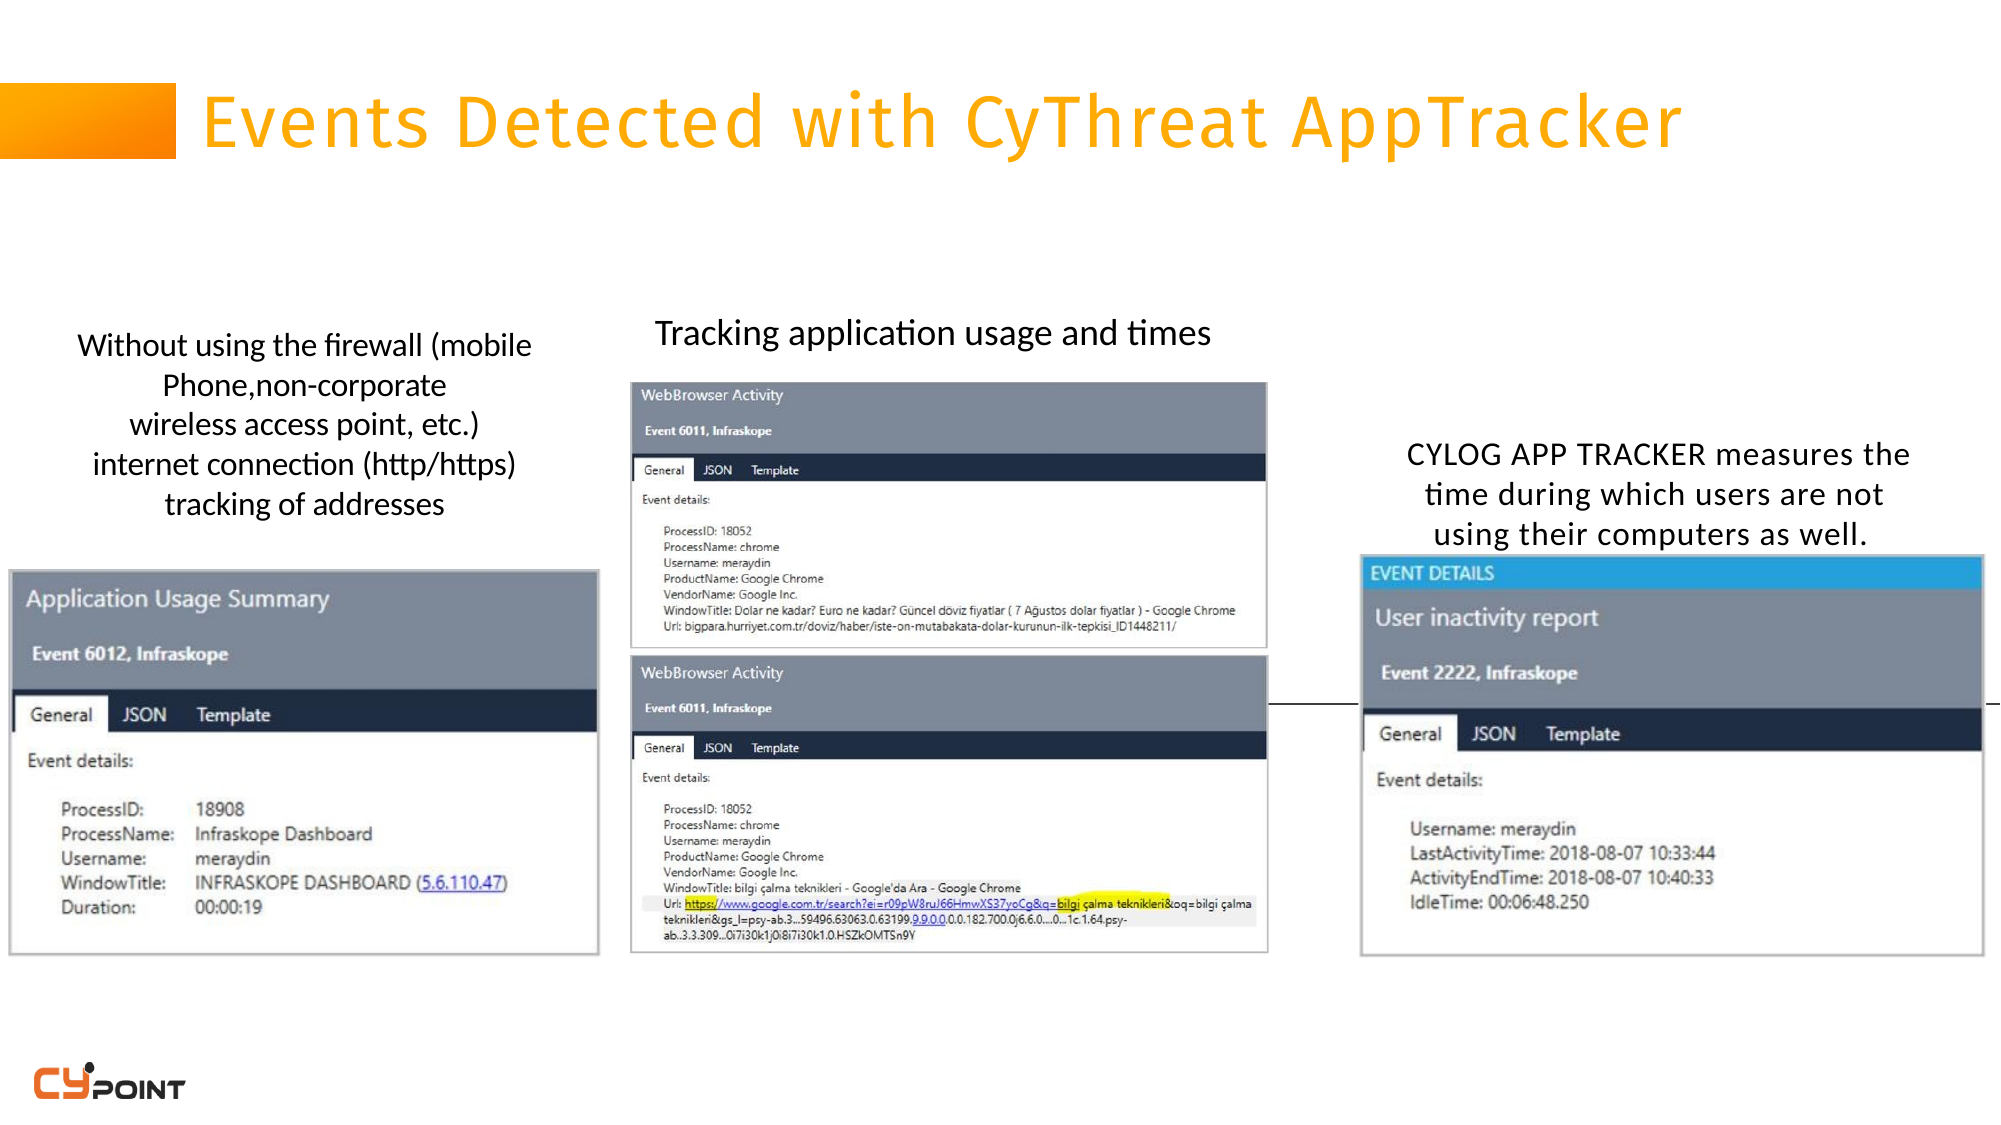

# Events Detected with CyThreat AppTracker

Tracking application usage and times
Without using the firewall (mobile
Phone,non-corporate
wireless access point, etc.)
internet connection (http/https)
tracking of addresses

 CYLOG APP TRACKER measures the time during which users are not using their computers as well.